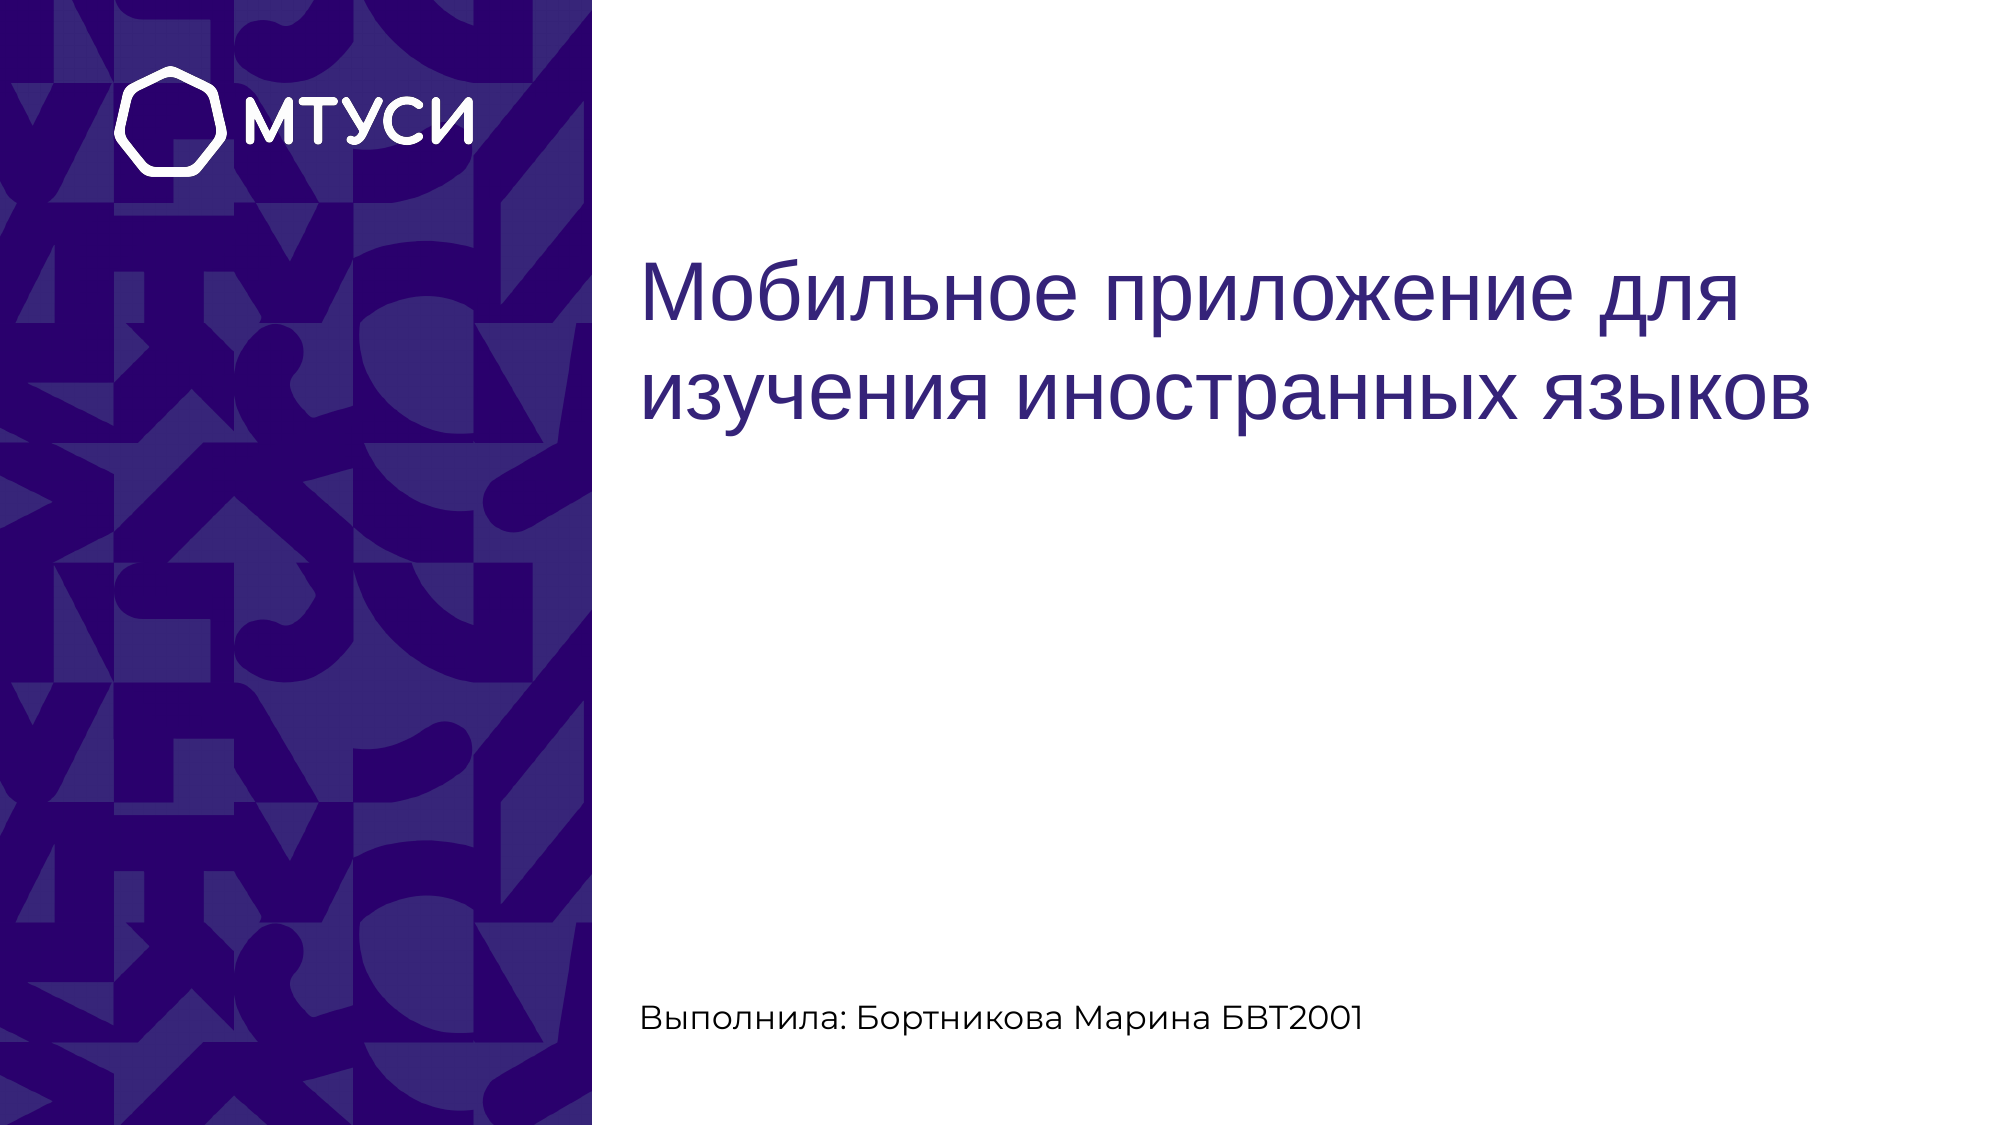

# Мобильное приложение для изучения иностранных языков
Выполнила: Бортникова Марина БВТ2001